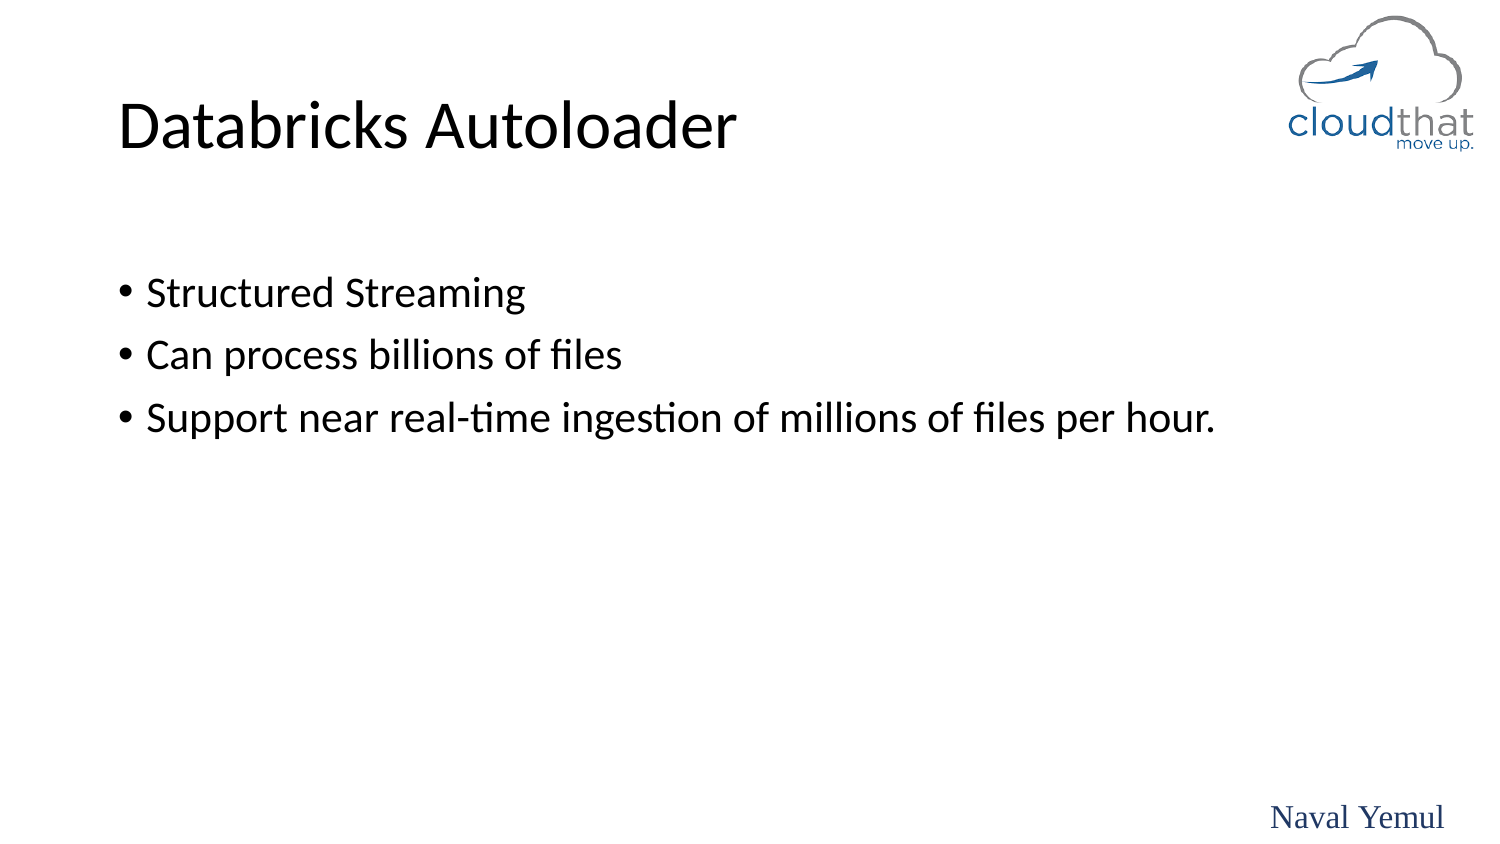

# Databricks Autoloader
Structured Streaming
Can process billions of files
Support near real-time ingestion of millions of files per hour.

Naval Yemul